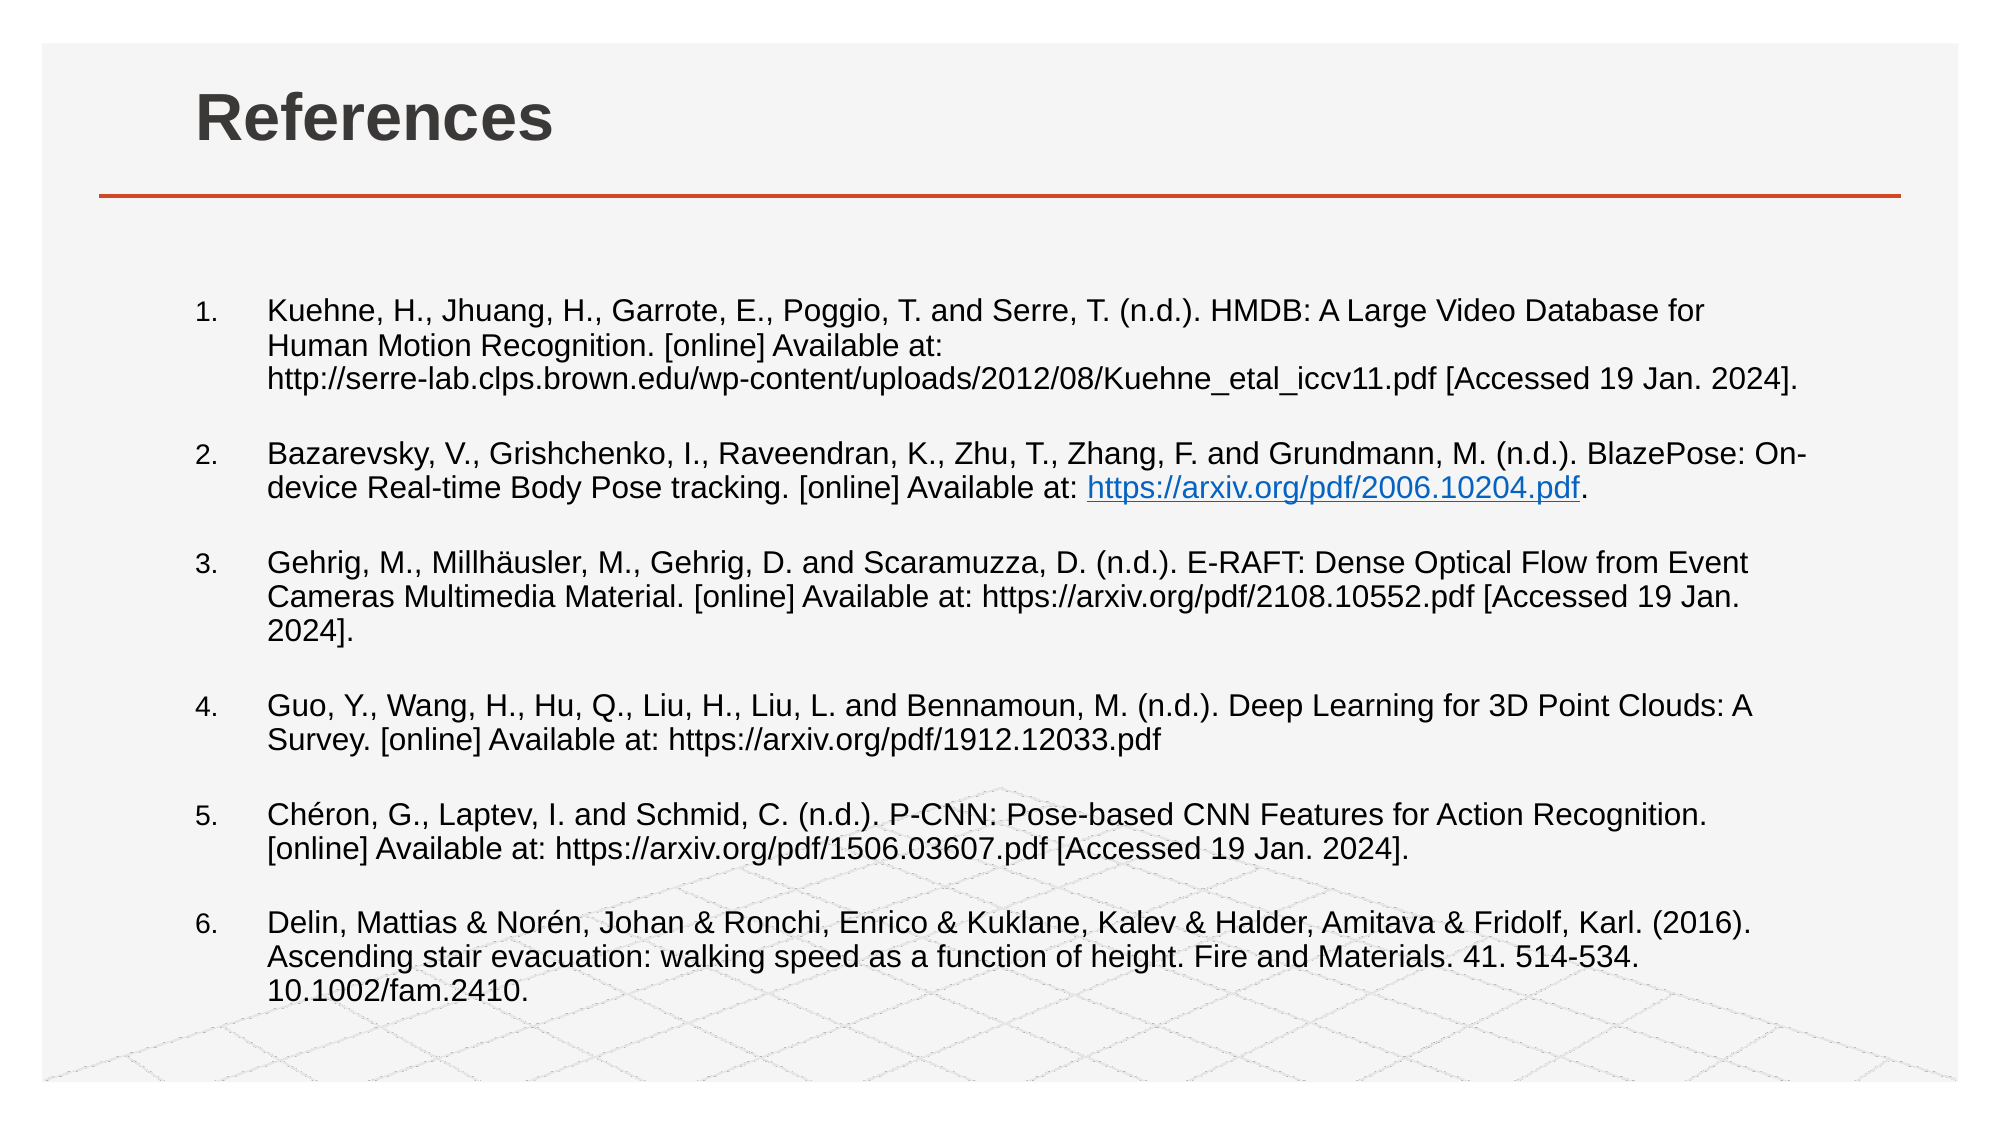

# References
Kuehne, H., Jhuang, H., Garrote, E., Poggio, T. and Serre, T. (n.d.). HMDB: A Large Video Database for Human Motion Recognition. [online] Available at: http://serre-lab.clps.brown.edu/wp-content/uploads/2012/08/Kuehne_etal_iccv11.pdf [Accessed 19 Jan. 2024].
‌Bazarevsky, V., Grishchenko, I., Raveendran, K., Zhu, T., Zhang, F. and Grundmann, M. (n.d.). BlazePose: On-device Real-time Body Pose tracking. [online] Available at: https://arxiv.org/pdf/2006.10204.pdf.
Gehrig, M., Millhäusler, M., Gehrig, D. and Scaramuzza, D. (n.d.). E-RAFT: Dense Optical Flow from Event Cameras Multimedia Material. [online] Available at: https://arxiv.org/pdf/2108.10552.pdf [Accessed 19 Jan. 2024].
‌Guo, Y., Wang, H., Hu, Q., Liu, H., Liu, L. and Bennamoun, M. (n.d.). Deep Learning for 3D Point Clouds: A Survey. [online] Available at: https://arxiv.org/pdf/1912.12033.pdf
‌Chéron, G., Laptev, I. and Schmid, C. (n.d.). P-CNN: Pose-based CNN Features for Action Recognition. [online] Available at: https://arxiv.org/pdf/1506.03607.pdf [Accessed 19 Jan. 2024].
Delin, Mattias & Norén, Johan & Ronchi, Enrico & Kuklane, Kalev & Halder, Amitava & Fridolf, Karl. (2016). Ascending stair evacuation: walking speed as a function of height. Fire and Materials. 41. 514-534. 10.1002/fam.2410.